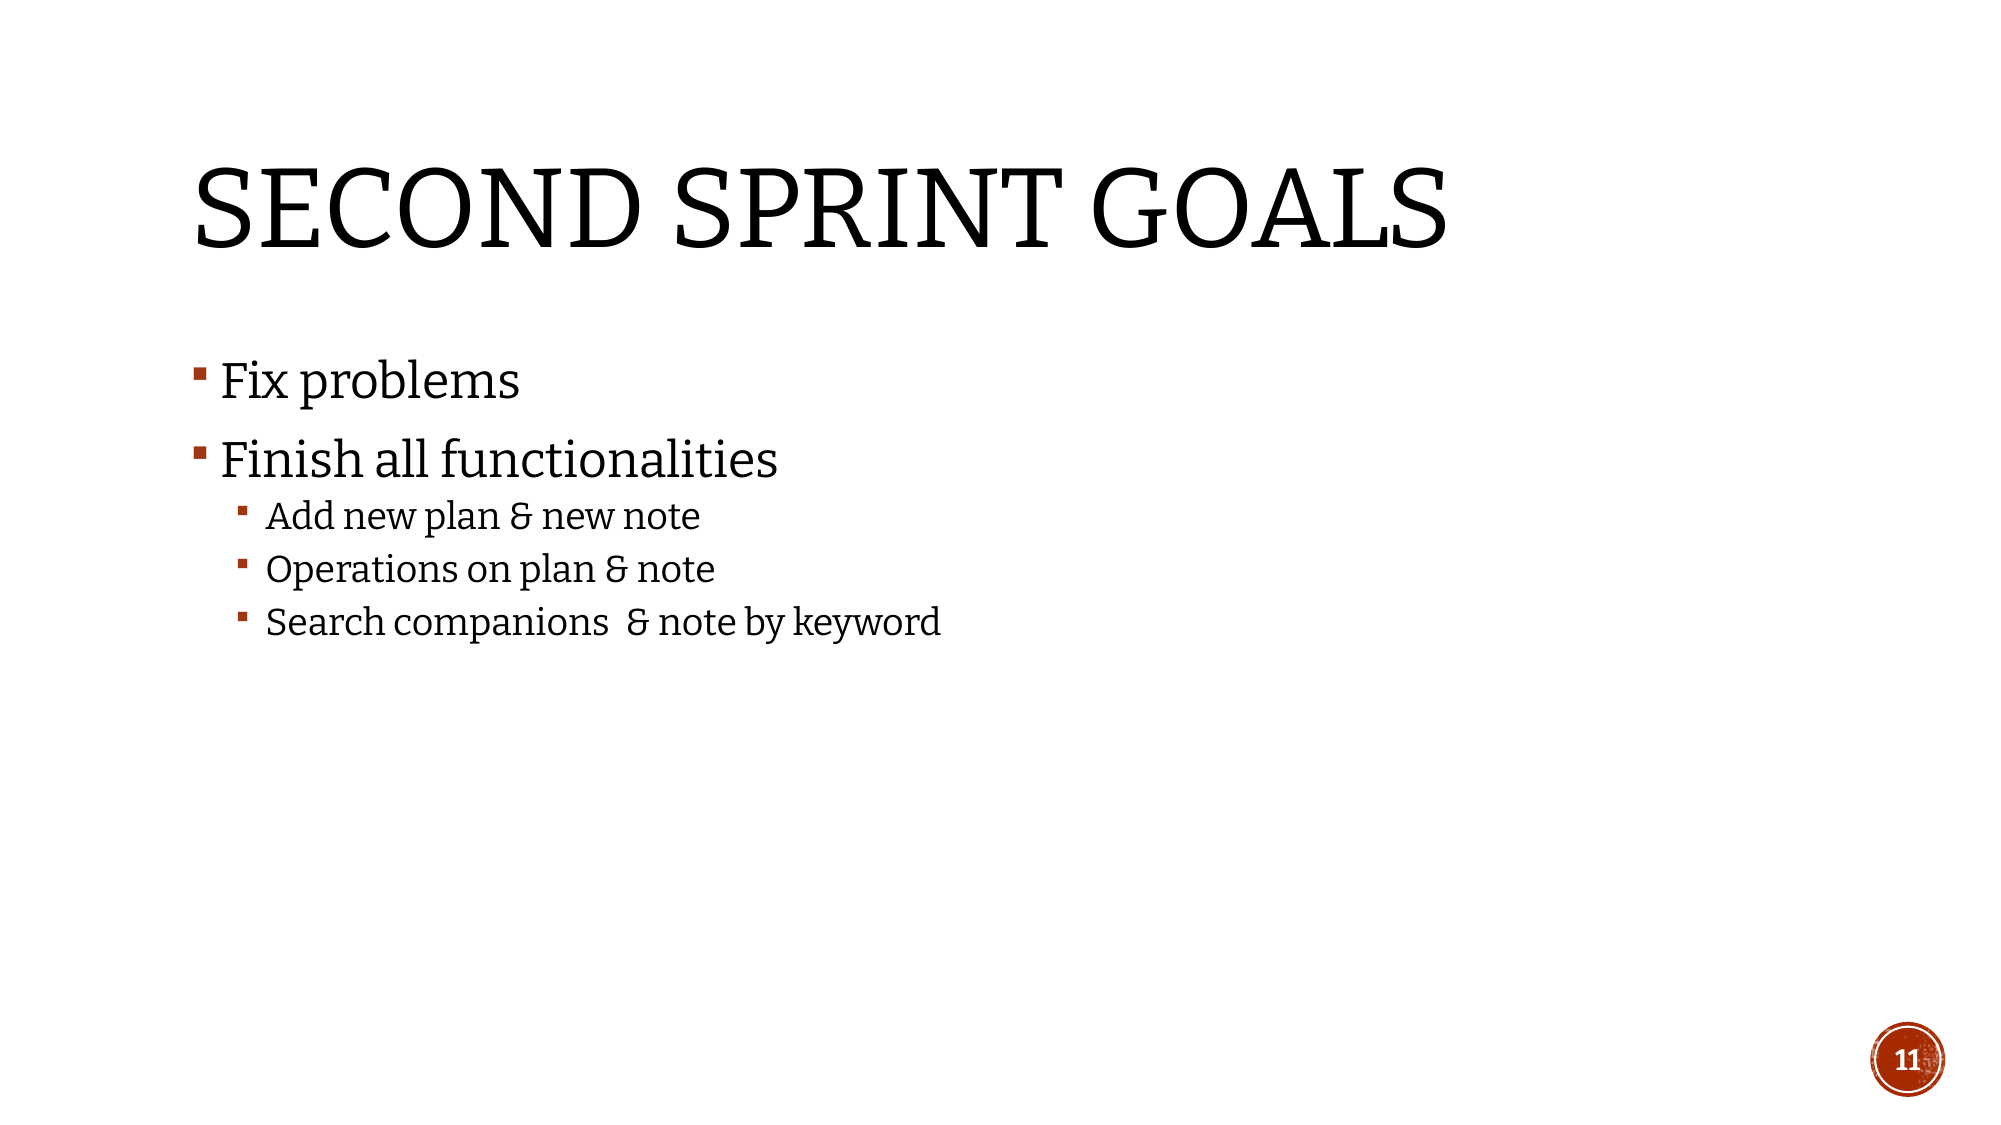

# Second Sprint Goals
Fix problems
Finish all functionalities
Add new plan & new note
Operations on plan & note
Search companions  & note by keyword

11